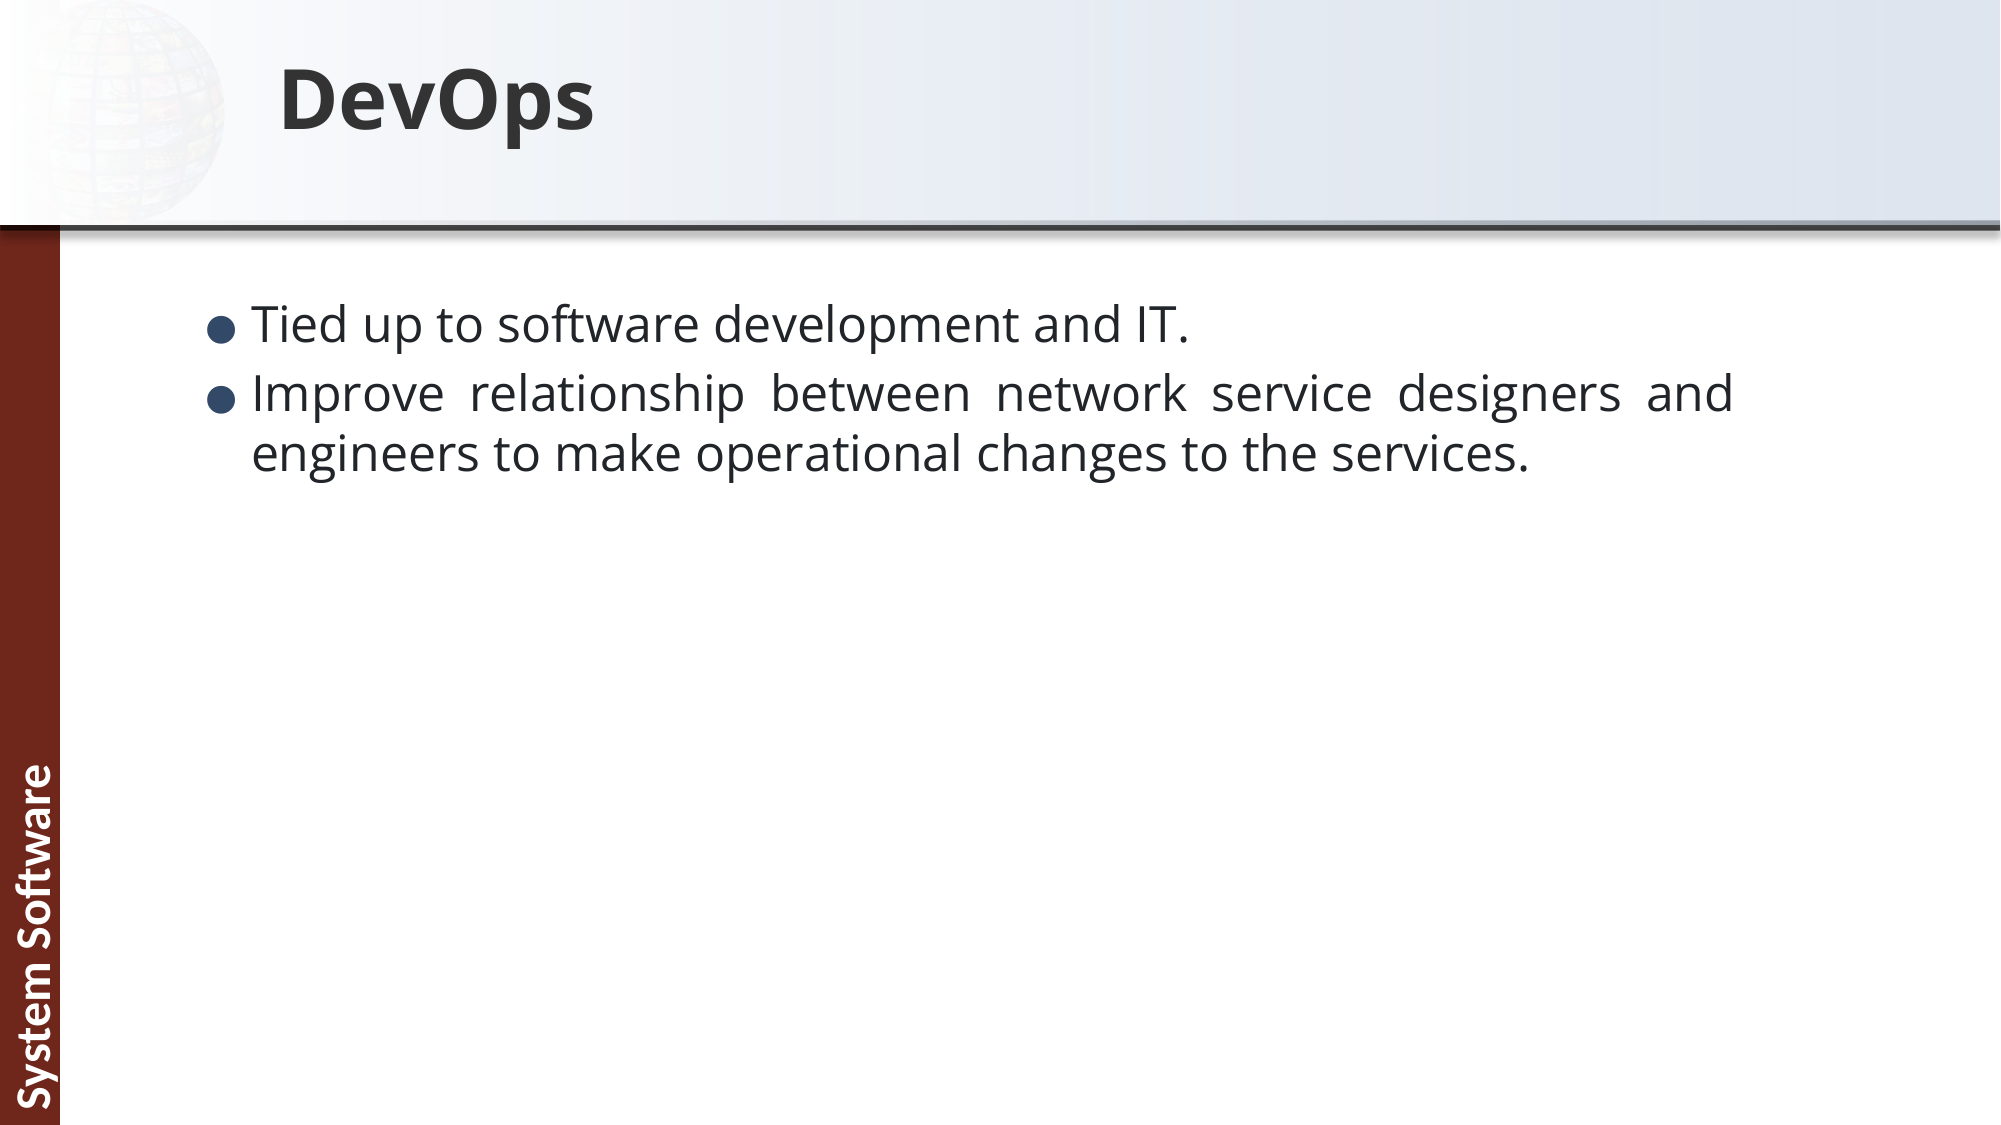

# DevOps
Tied up to software development and IT.
Improve relationship between network service designers and engineers to make operational changes to the services.